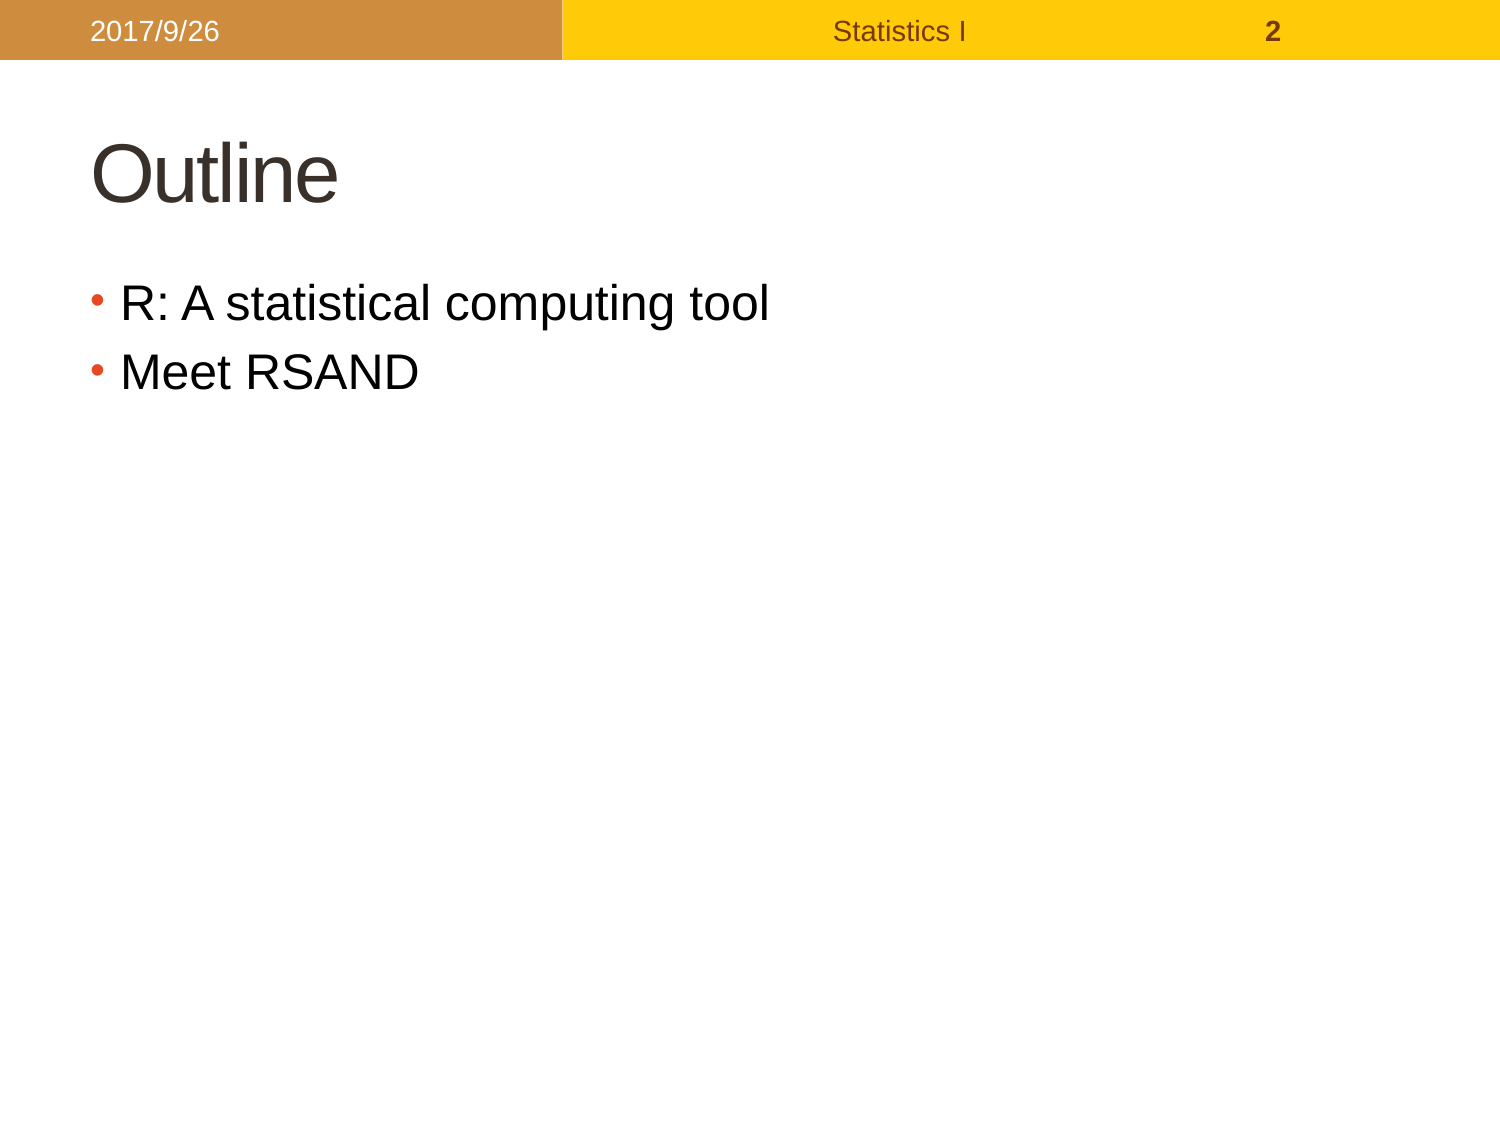

2017/9/26
Statistics I
2
# Outline
R: A statistical computing tool
Meet RSAND